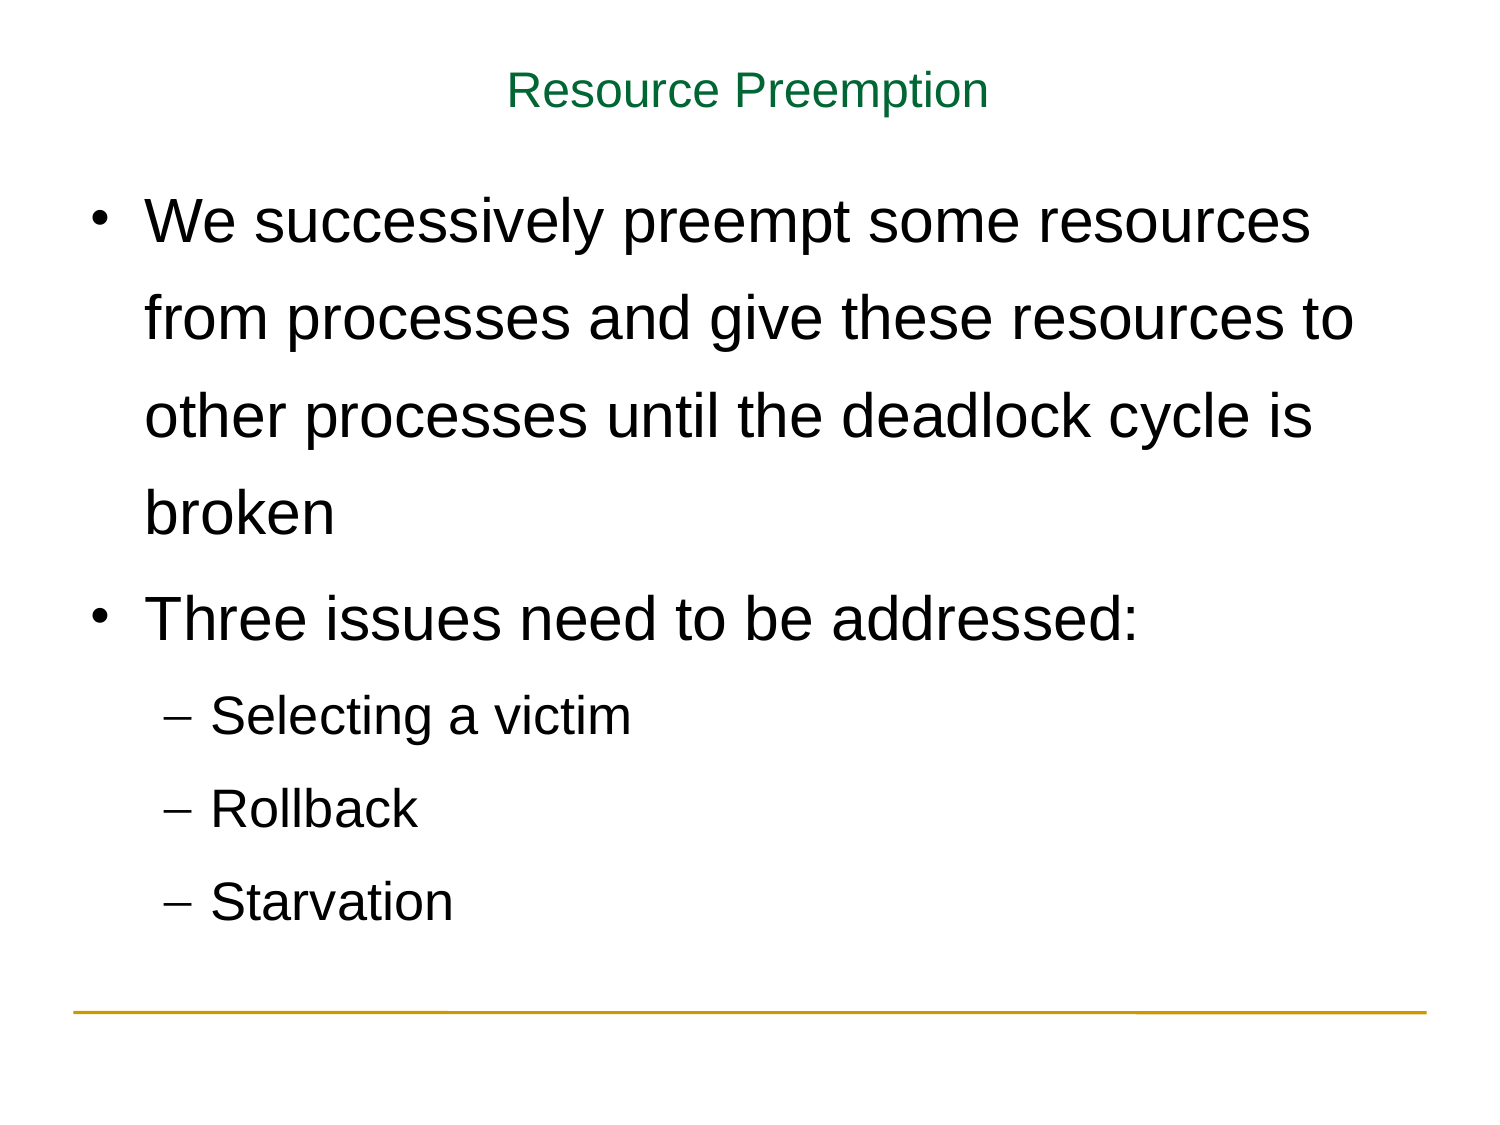

Resource Preemption
We successively preempt some resources from processes and give these resources to other processes until the deadlock cycle is broken
Three issues need to be addressed:
Selecting a victim
Rollback
Starvation